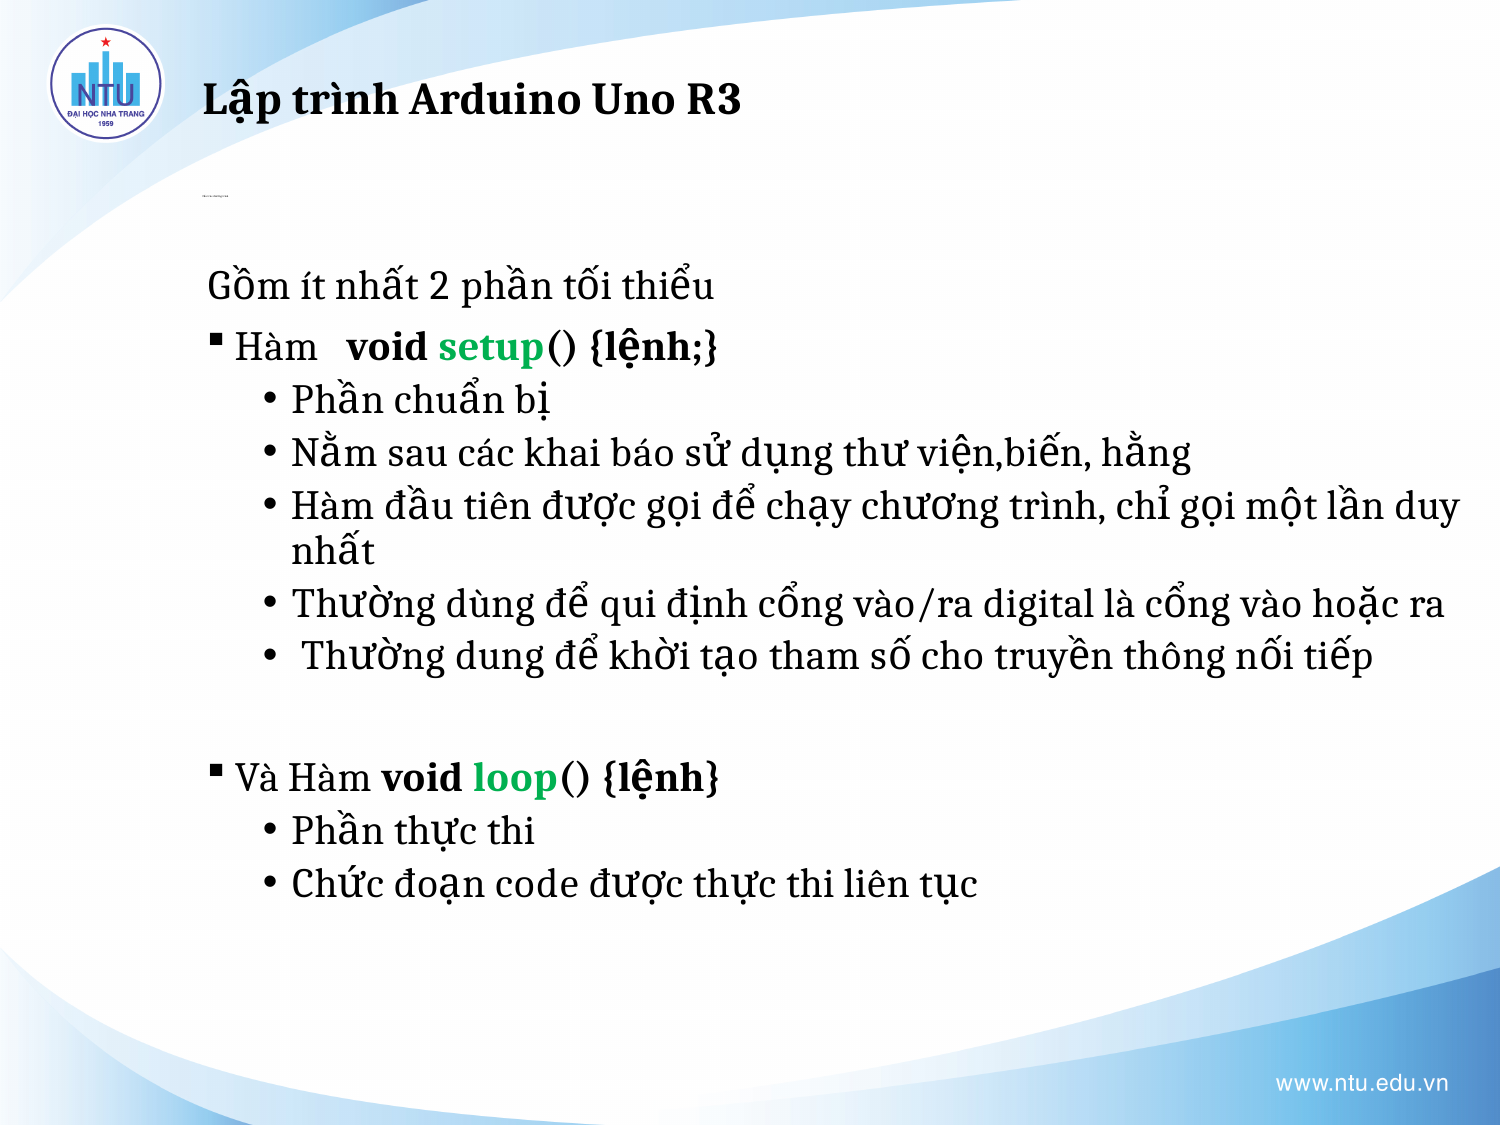

Lập trình Arduino Uno R3
# Cấu trúc chương trình
Gồm ít nhất 2 phần tối thiểu
Hàm   void setup() {lệnh;}
Phần chuẩn bị
Nằm sau các khai báo sử dụng thư viện,biến, hằng
Hàm đầu tiên được gọi để chạy chương trình, chỉ gọi một lần duy nhất
Thường dùng để qui định cổng vào/ra digital là cổng vào hoặc ra
 Thường dung để khời tạo tham số cho truyền thông nối tiếp

Và Hàm void loop() {lệnh}
Phần thực thi
Chức đoạn code được thực thi liên tục